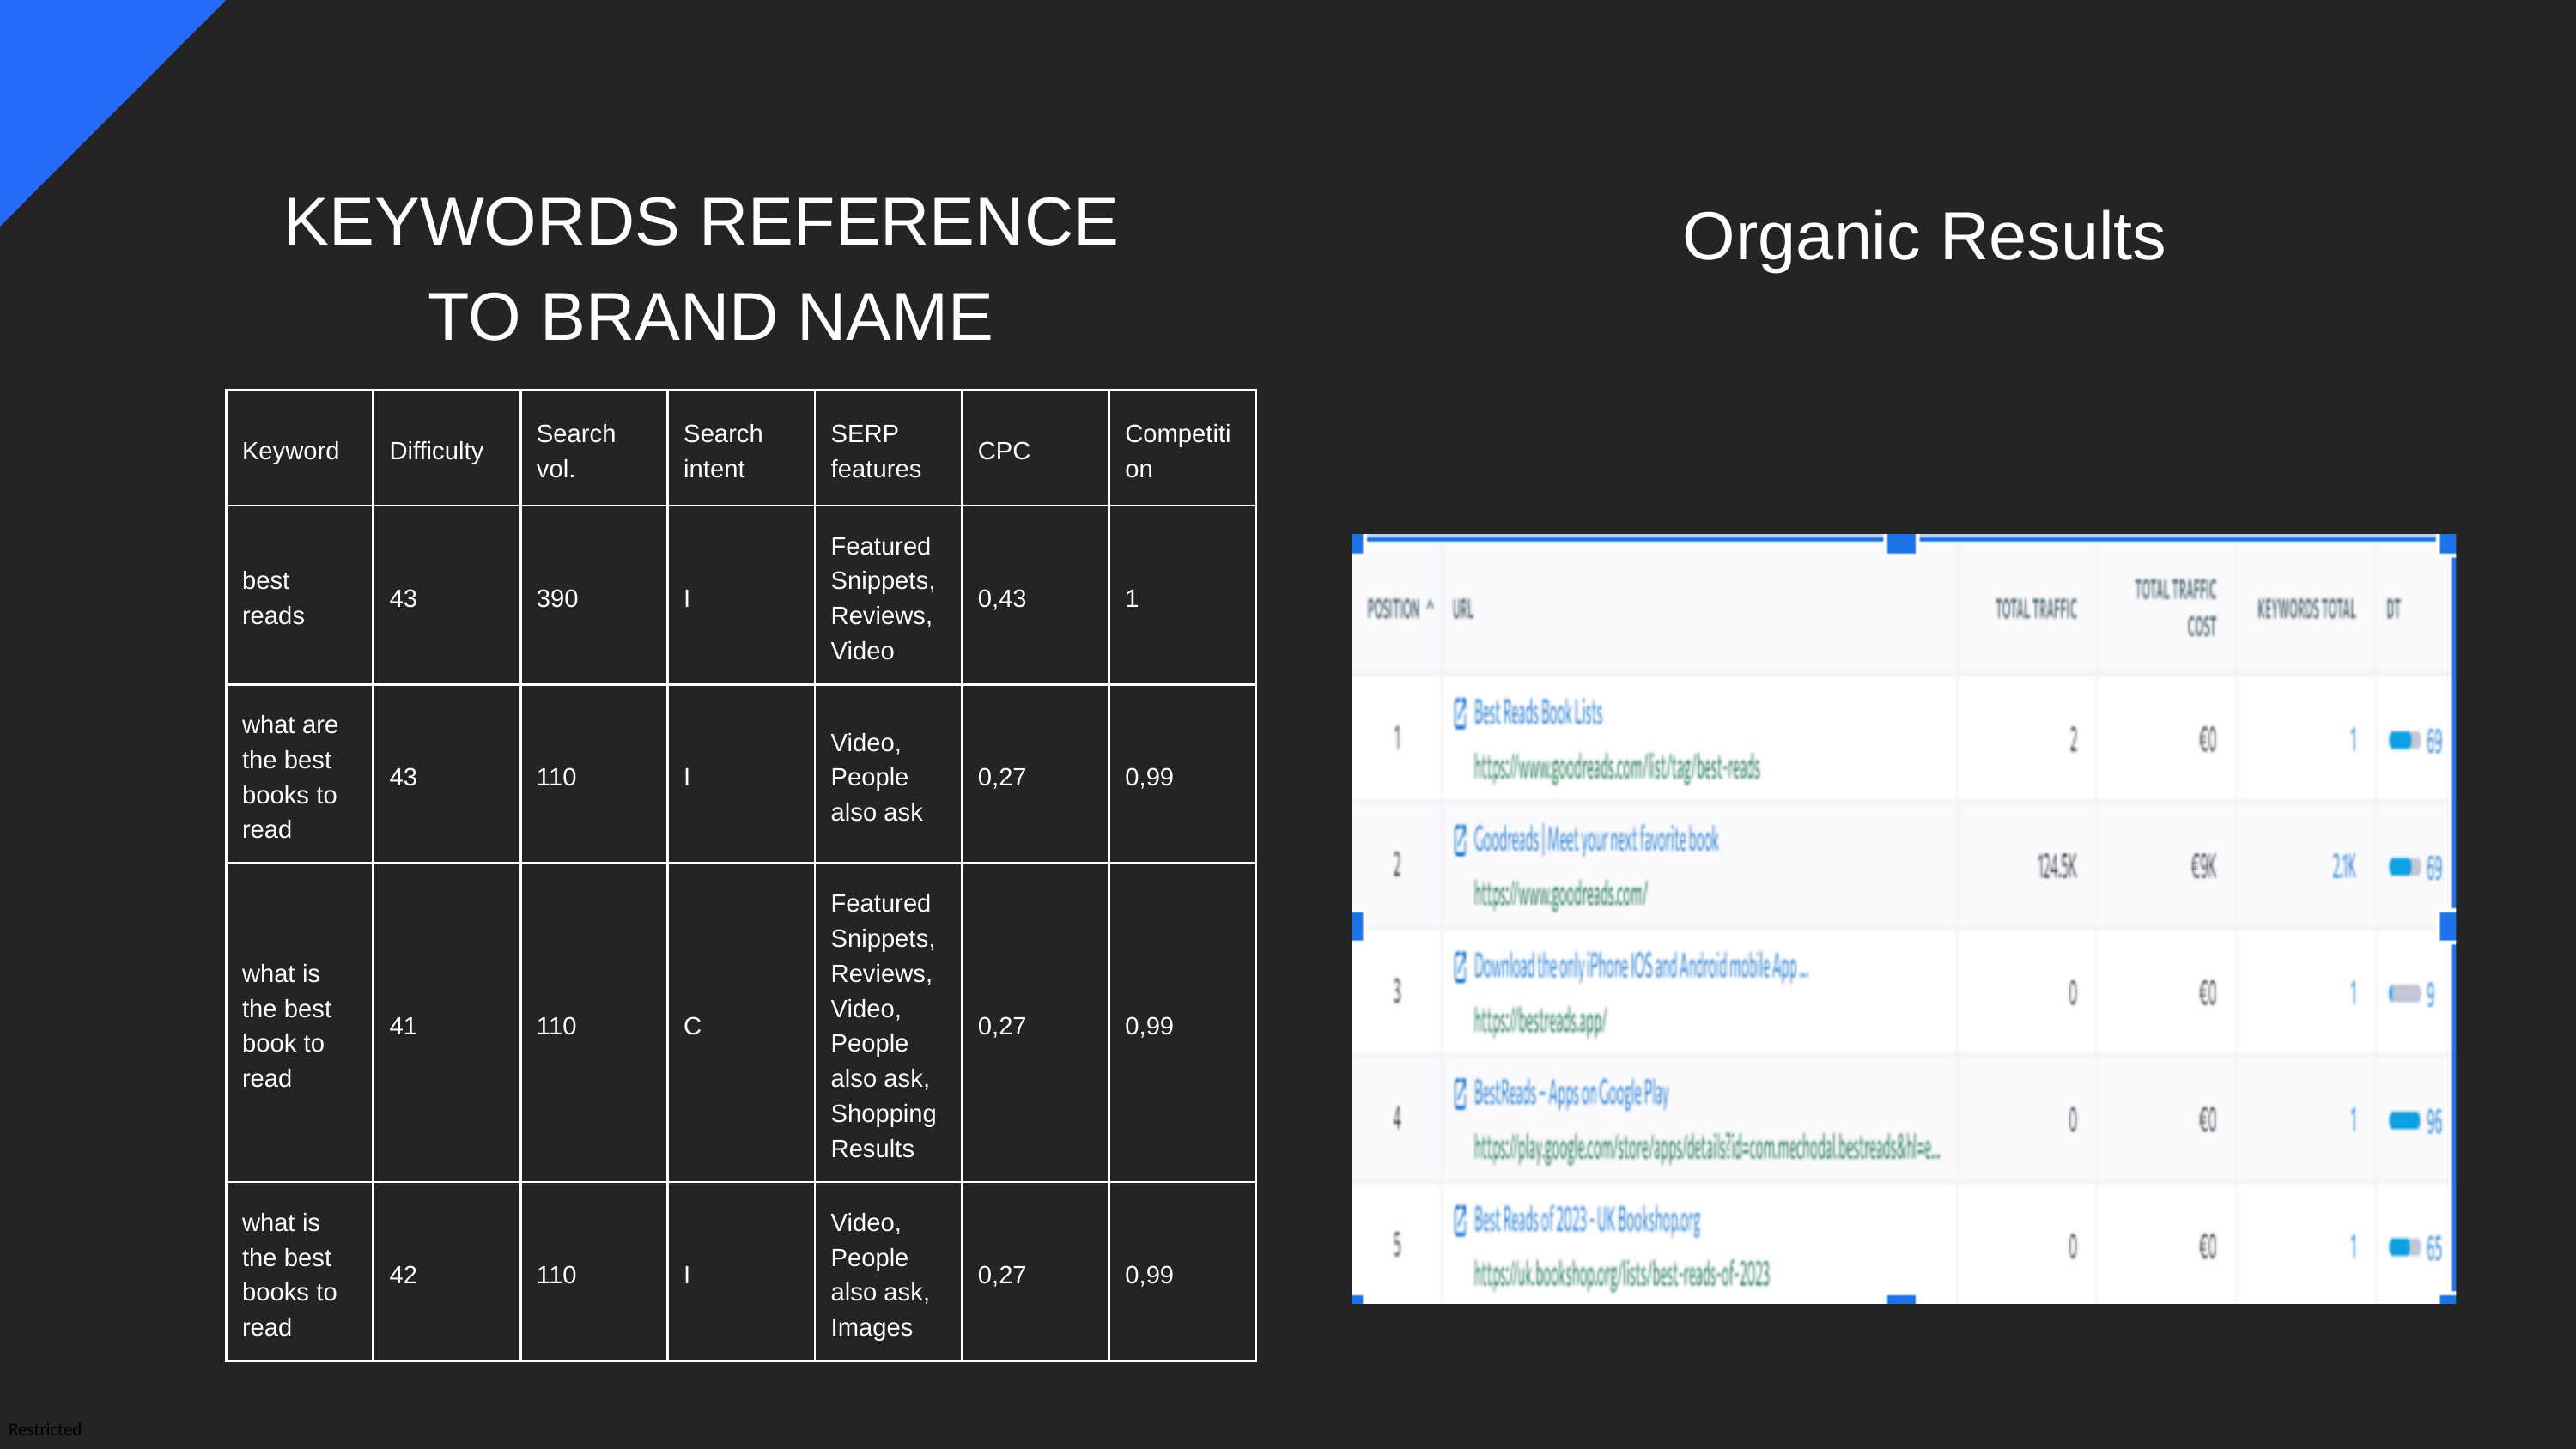

KEYWORDS REFERENCE
TO BRAND NAME
Organic Results

| Keyword | Difficulty | Search vol. | Search intent | SERP features | CPC | Competition |
| --- | --- | --- | --- | --- | --- | --- |
| best reads | 43 | 390 | I | Featured Snippets, Reviews, Video | 0,43 | 1 |
| what are the best books to read | 43 | 110 | I | Video, People also ask | 0,27 | 0,99 |
| what is the best book to read | 41 | 110 | C | Featured Snippets, Reviews, Video, People also ask, Shopping Results | 0,27 | 0,99 |
| what is the best books to read | 42 | 110 | I | Video, People also ask, Images | 0,27 | 0,99 |